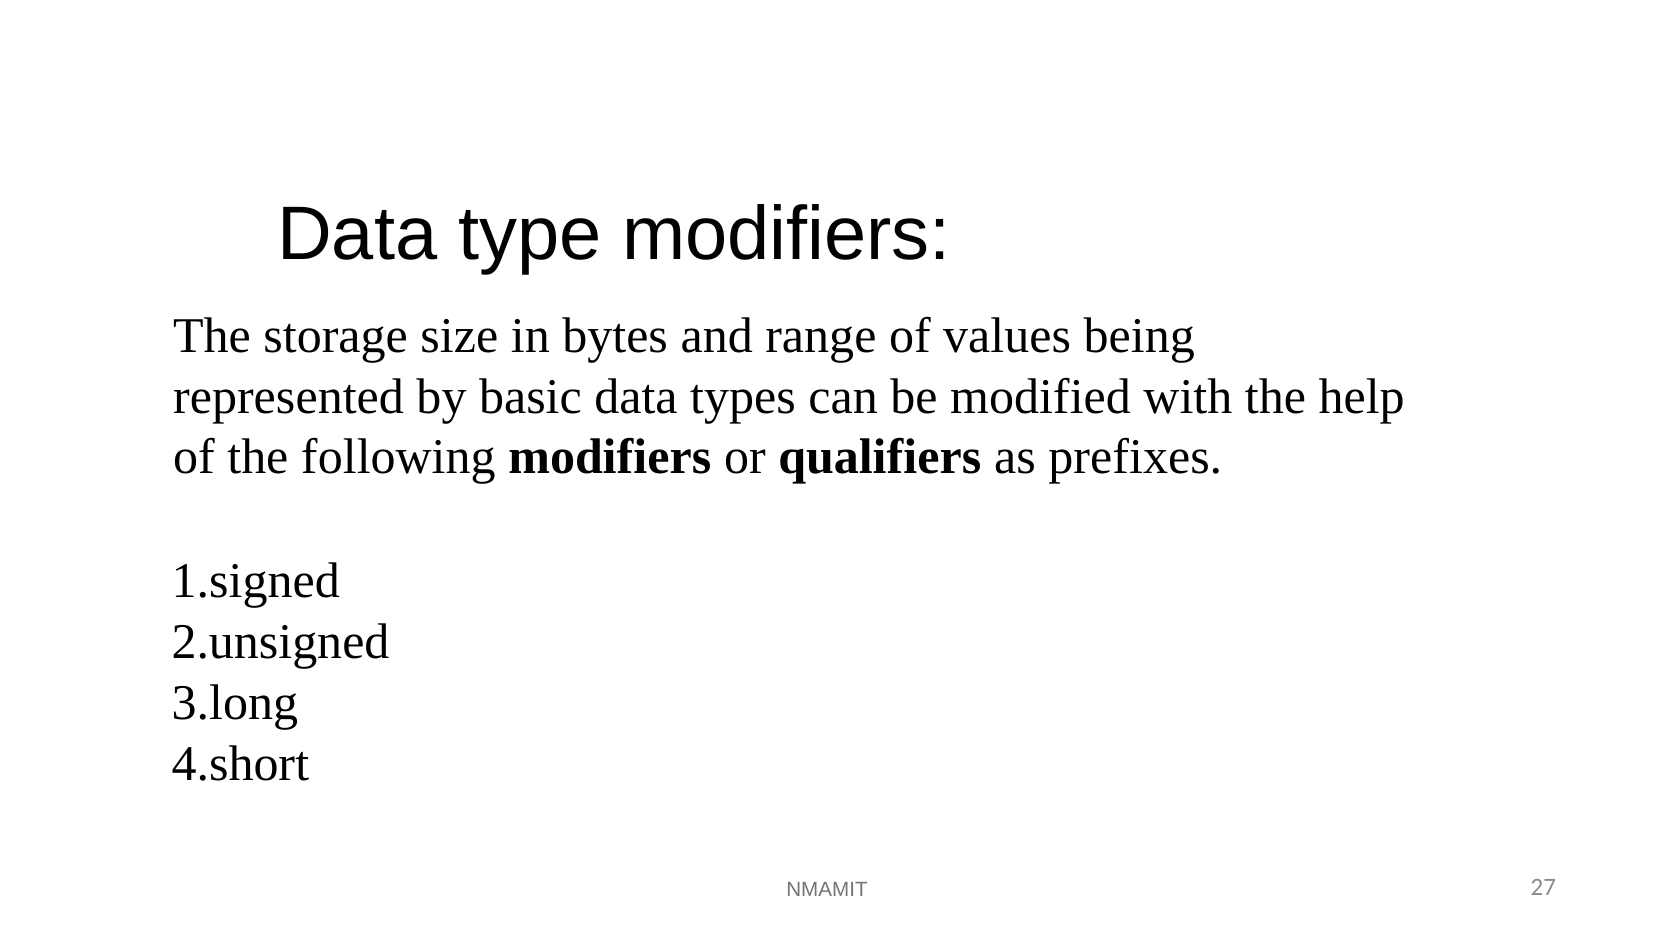

# Data type modifiers:
The storage size in bytes and range of values being represented by basic data types can be modified with the help of the following modifiers or qualifiers as prefixes.

signed
unsigned
long
short
NMAMIT
27